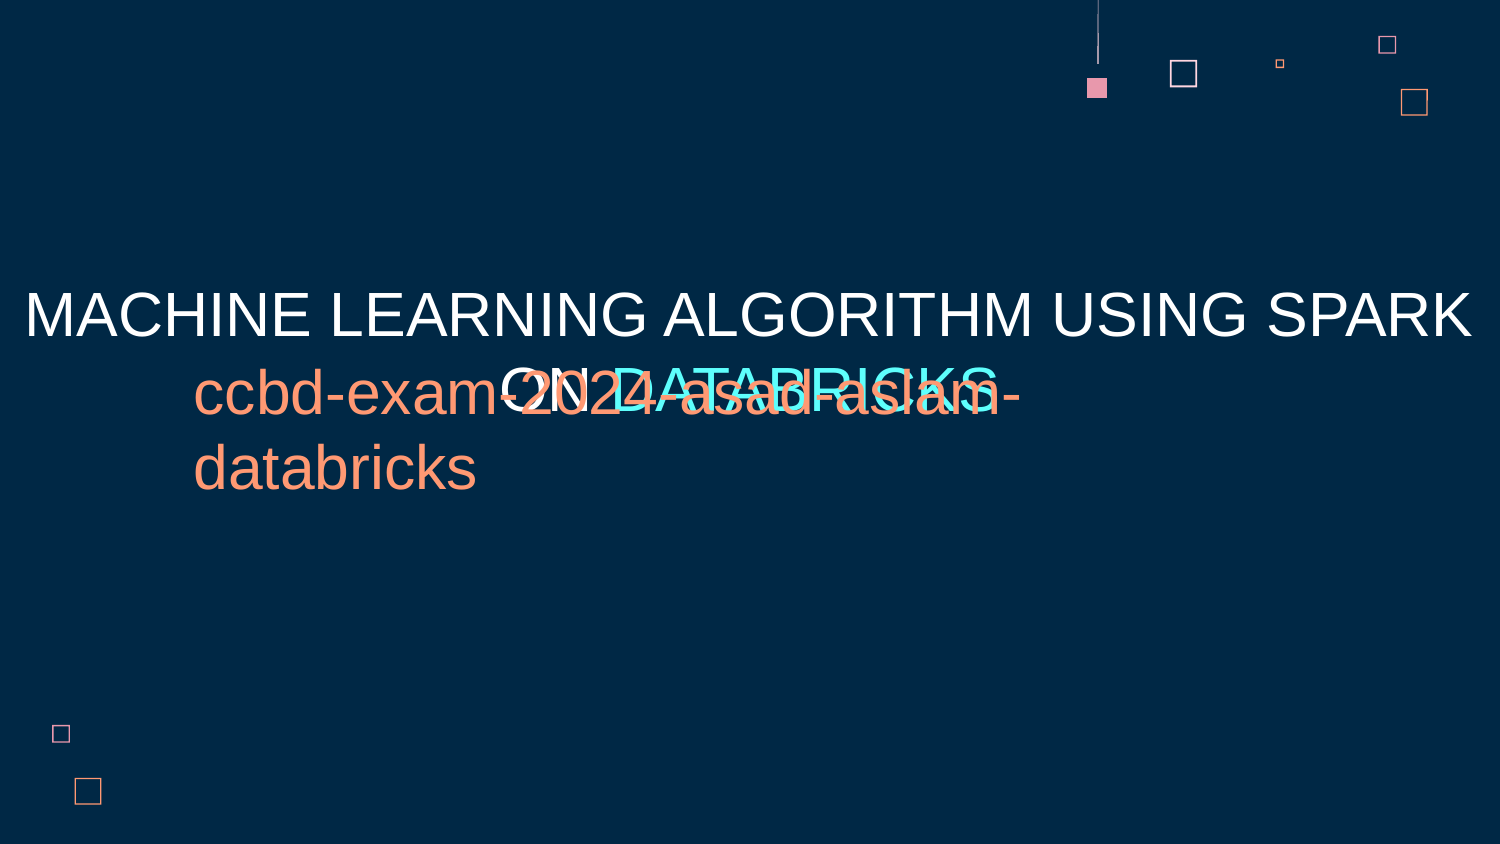

MACHINE LEARNING ALGORITHM USING SPARK ON DATABRICKS
ccbd-exam-2024-asad-aslam-databricks